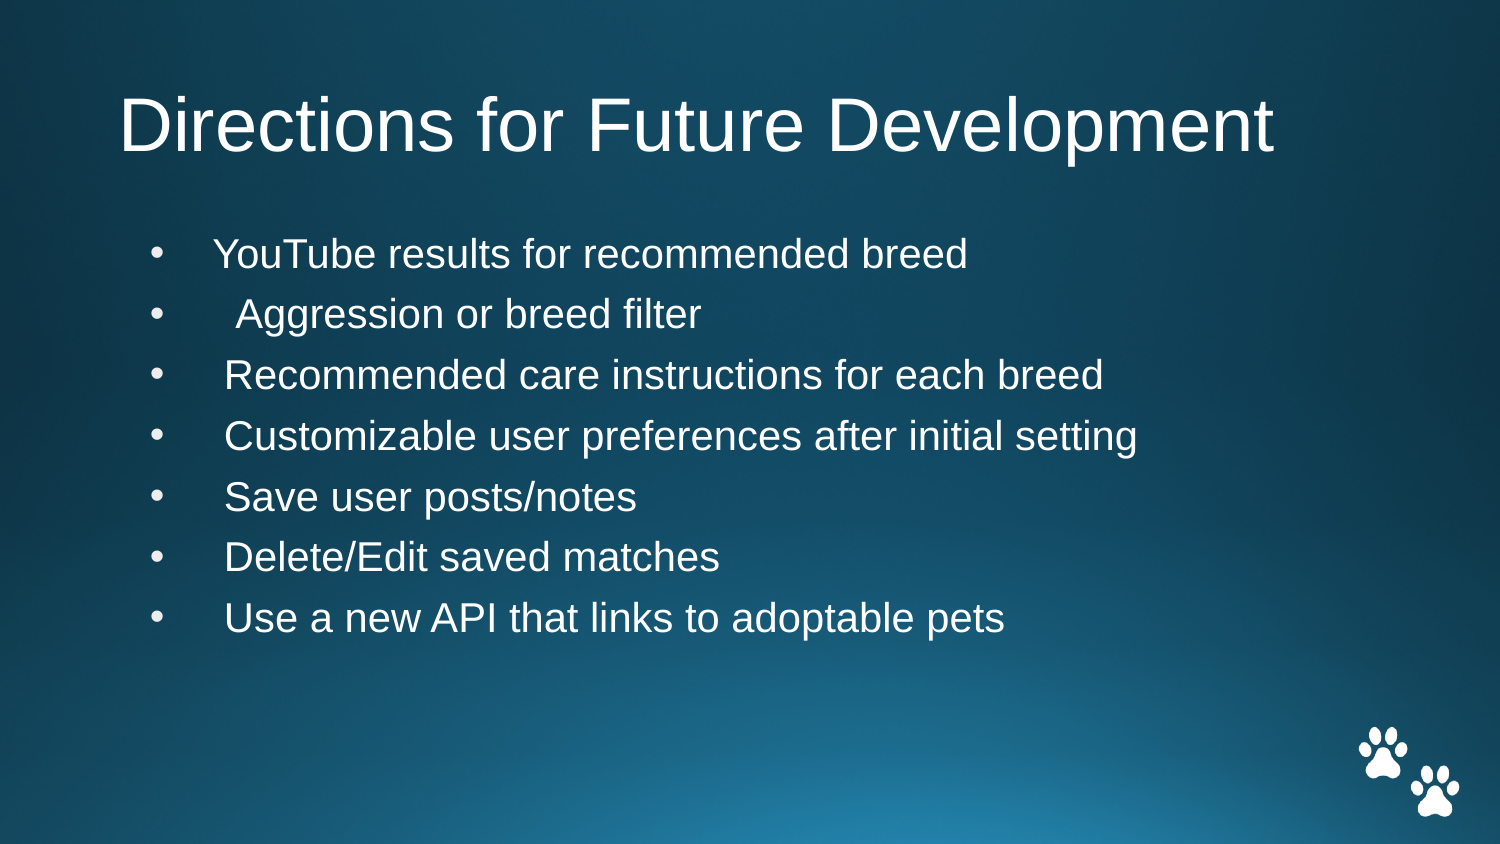

# Directions for Future Development
   YouTube results for recommended breed
     Aggression or breed filter
    Recommended care instructions for each breed
    Customizable user preferences after initial setting
    Save user posts/notes
    Delete/Edit saved matches
    Use a new API that links to adoptable pets